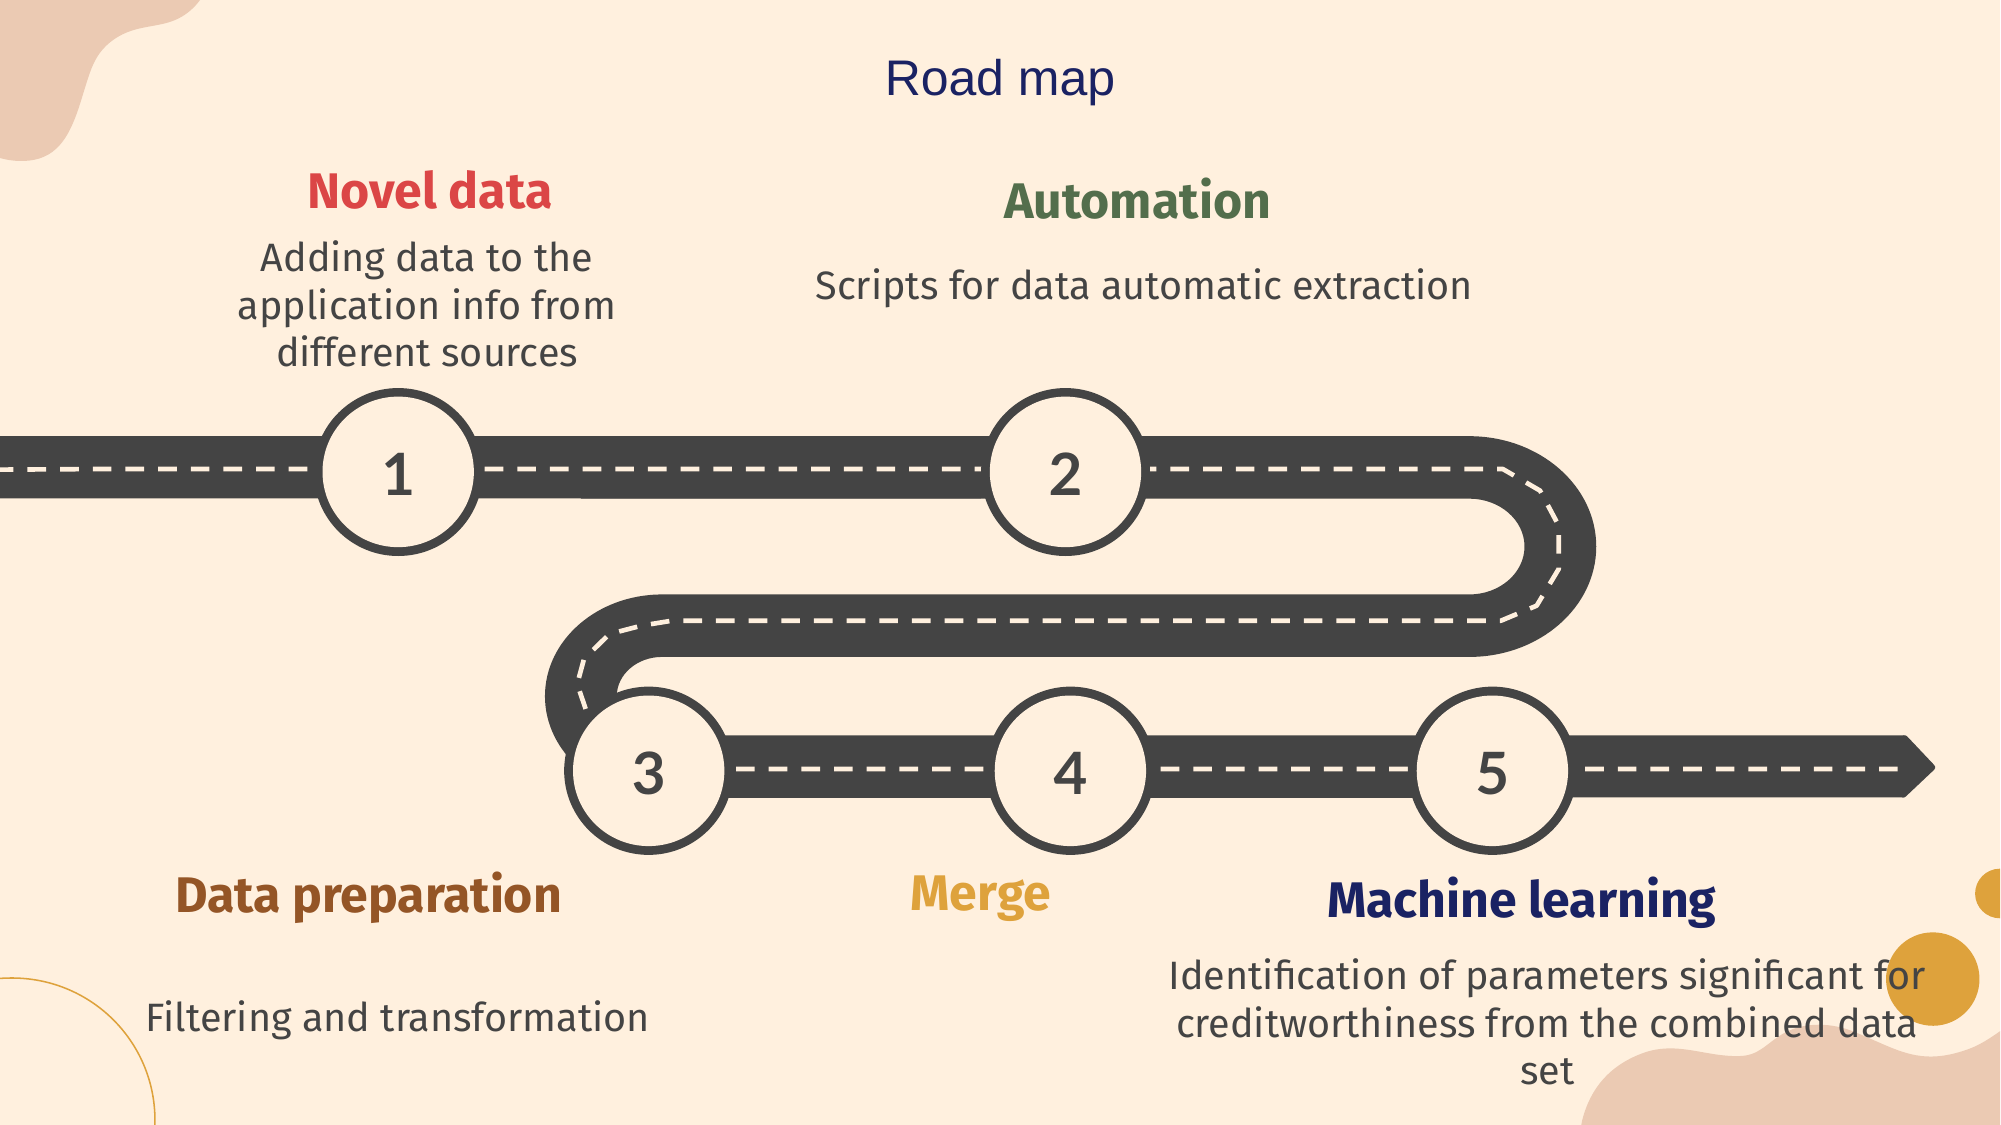

# Road map
Automation
Novel data
Adding data to the application info from different sources
Scripts for data automatic extraction

1
2

3
4
5

Machine learning
Merge
Data preparation
Identification of parameters significant for creditworthiness from the combined data set
Filtering and transformation